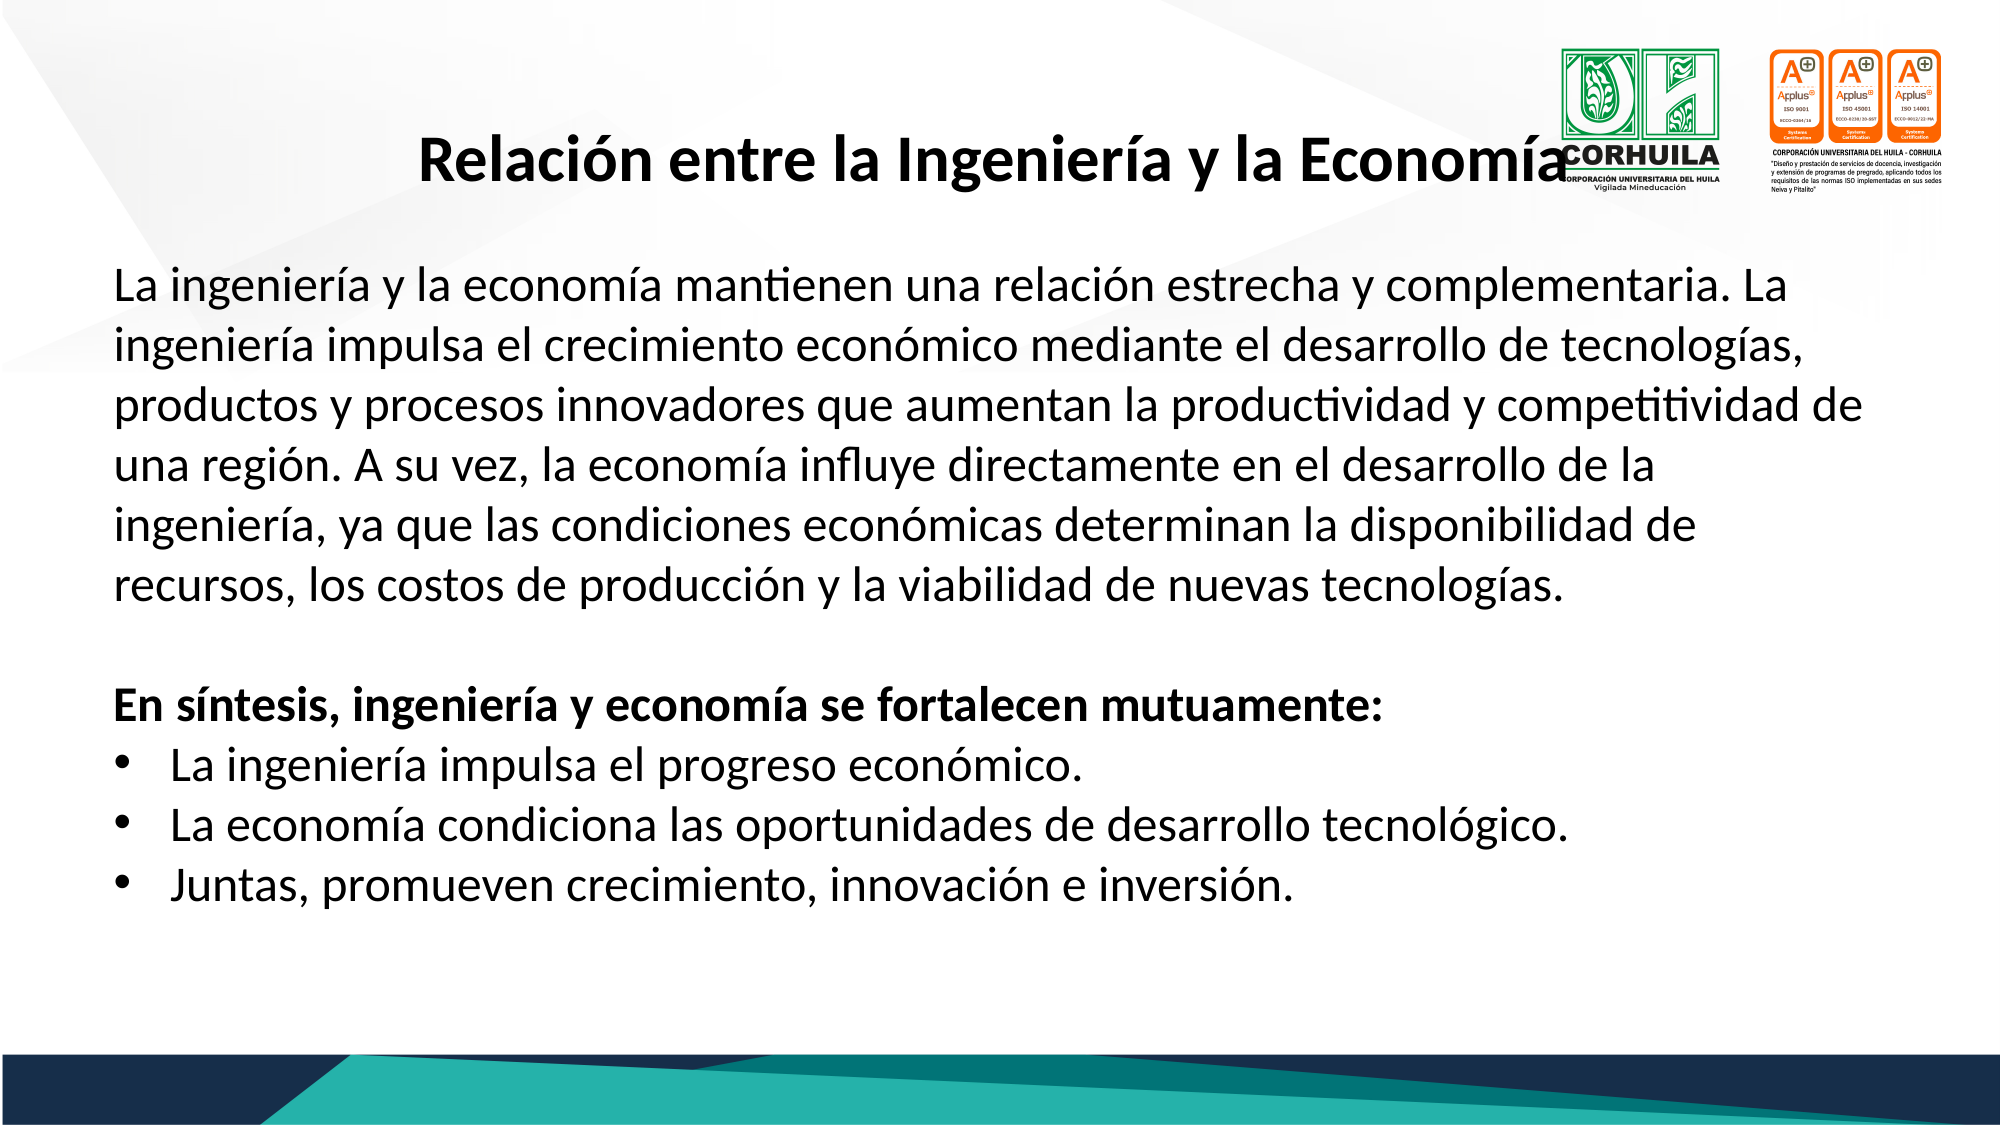

Relación entre la Ingeniería y la Economía

La ingeniería y la economía mantienen una relación estrecha y complementaria. La ingeniería impulsa el crecimiento económico mediante el desarrollo de tecnologías, productos y procesos innovadores que aumentan la productividad y competitividad de una región. A su vez, la economía influye directamente en el desarrollo de la ingeniería, ya que las condiciones económicas determinan la disponibilidad de recursos, los costos de producción y la viabilidad de nuevas tecnologías.

En síntesis, ingeniería y economía se fortalecen mutuamente:
La ingeniería impulsa el progreso económico.
La economía condiciona las oportunidades de desarrollo tecnológico.
Juntas, promueven crecimiento, innovación e inversión.